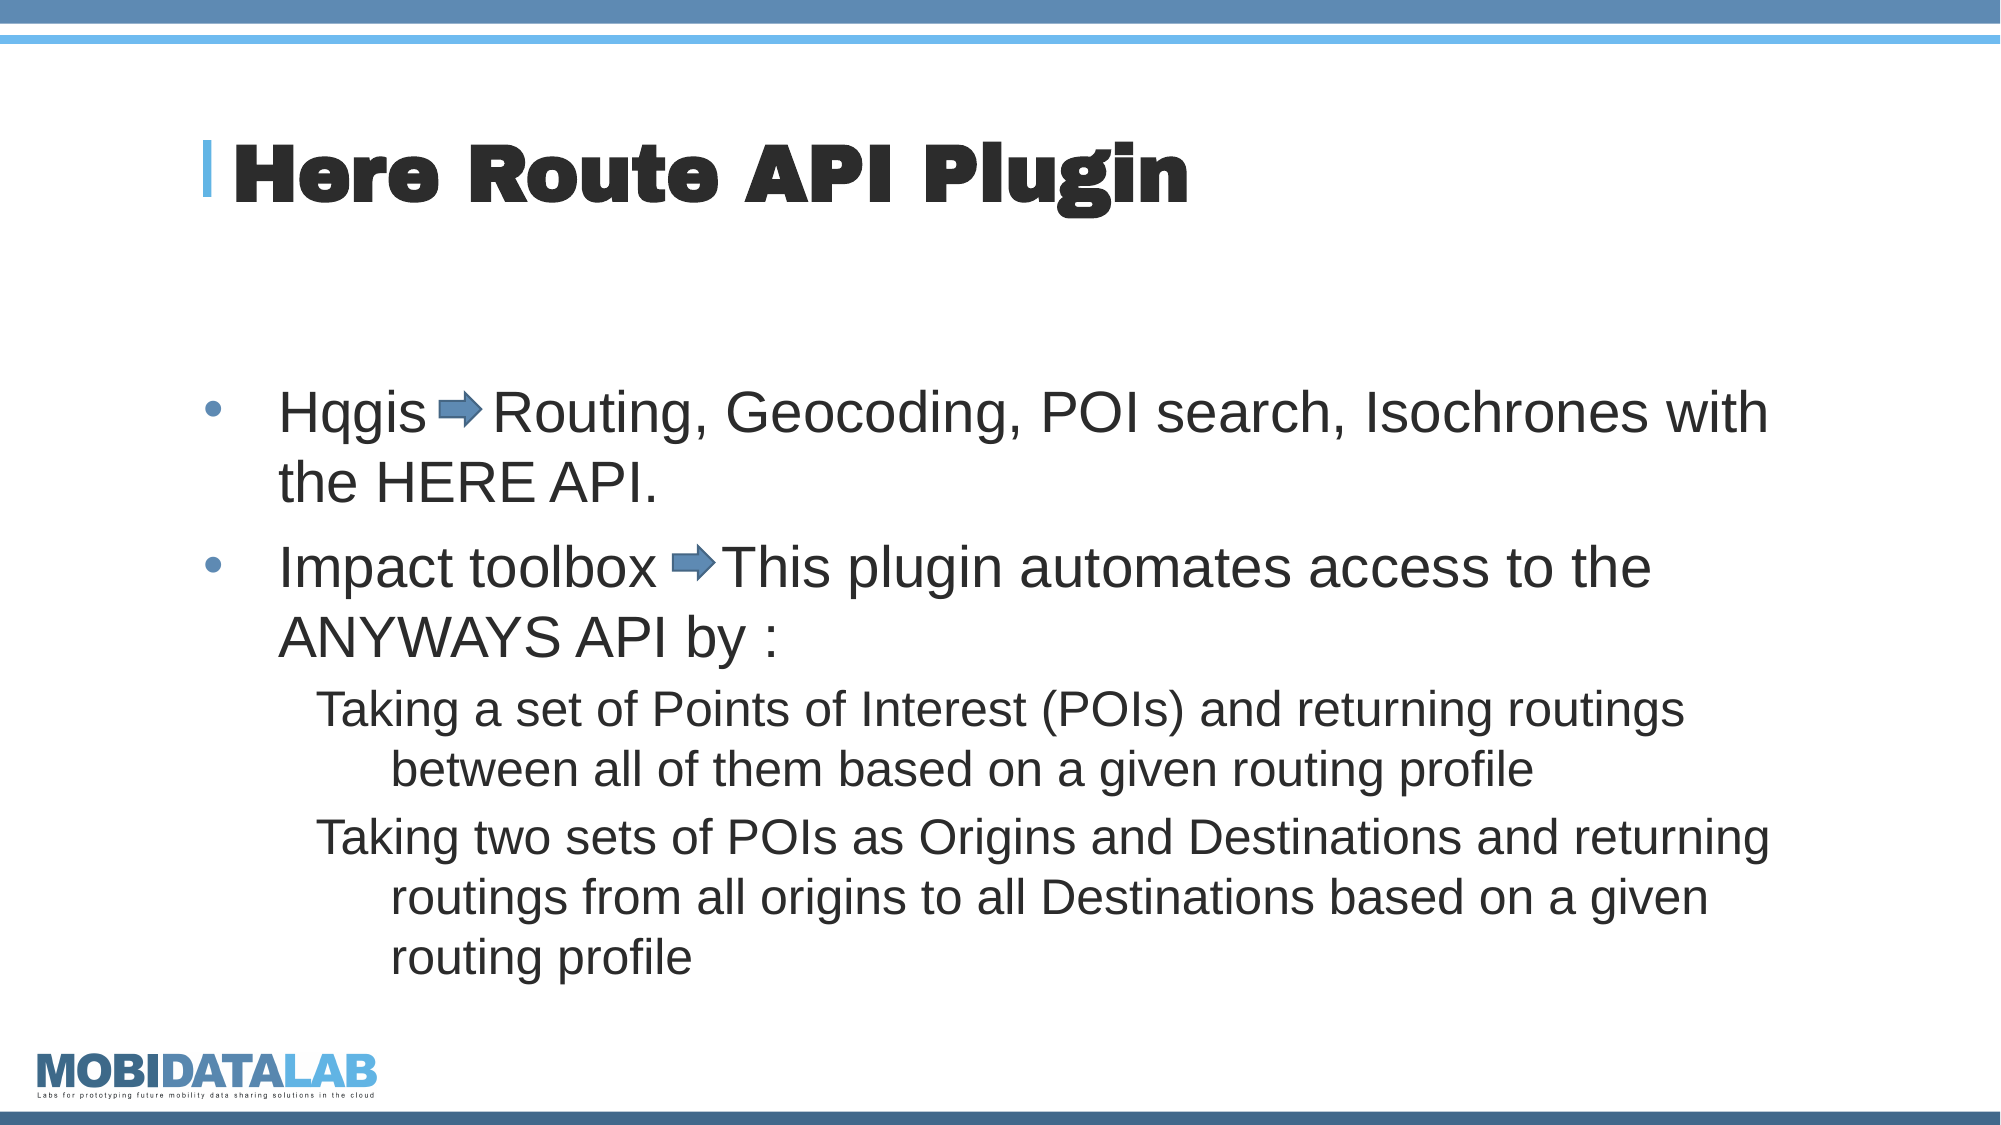

# Here Route API Plugin
Hqgis    Routing, Geocoding, POI search, Isochrones with the HERE API.
Impact toolbox    This plugin automates access to the ANYWAYS API by :
Taking a set of Points of Interest (POIs) and returning routings between all of them based on a given routing profile
Taking two sets of POIs as Origins and Destinations and returning routings from all origins to all Destinations based on a given routing profile